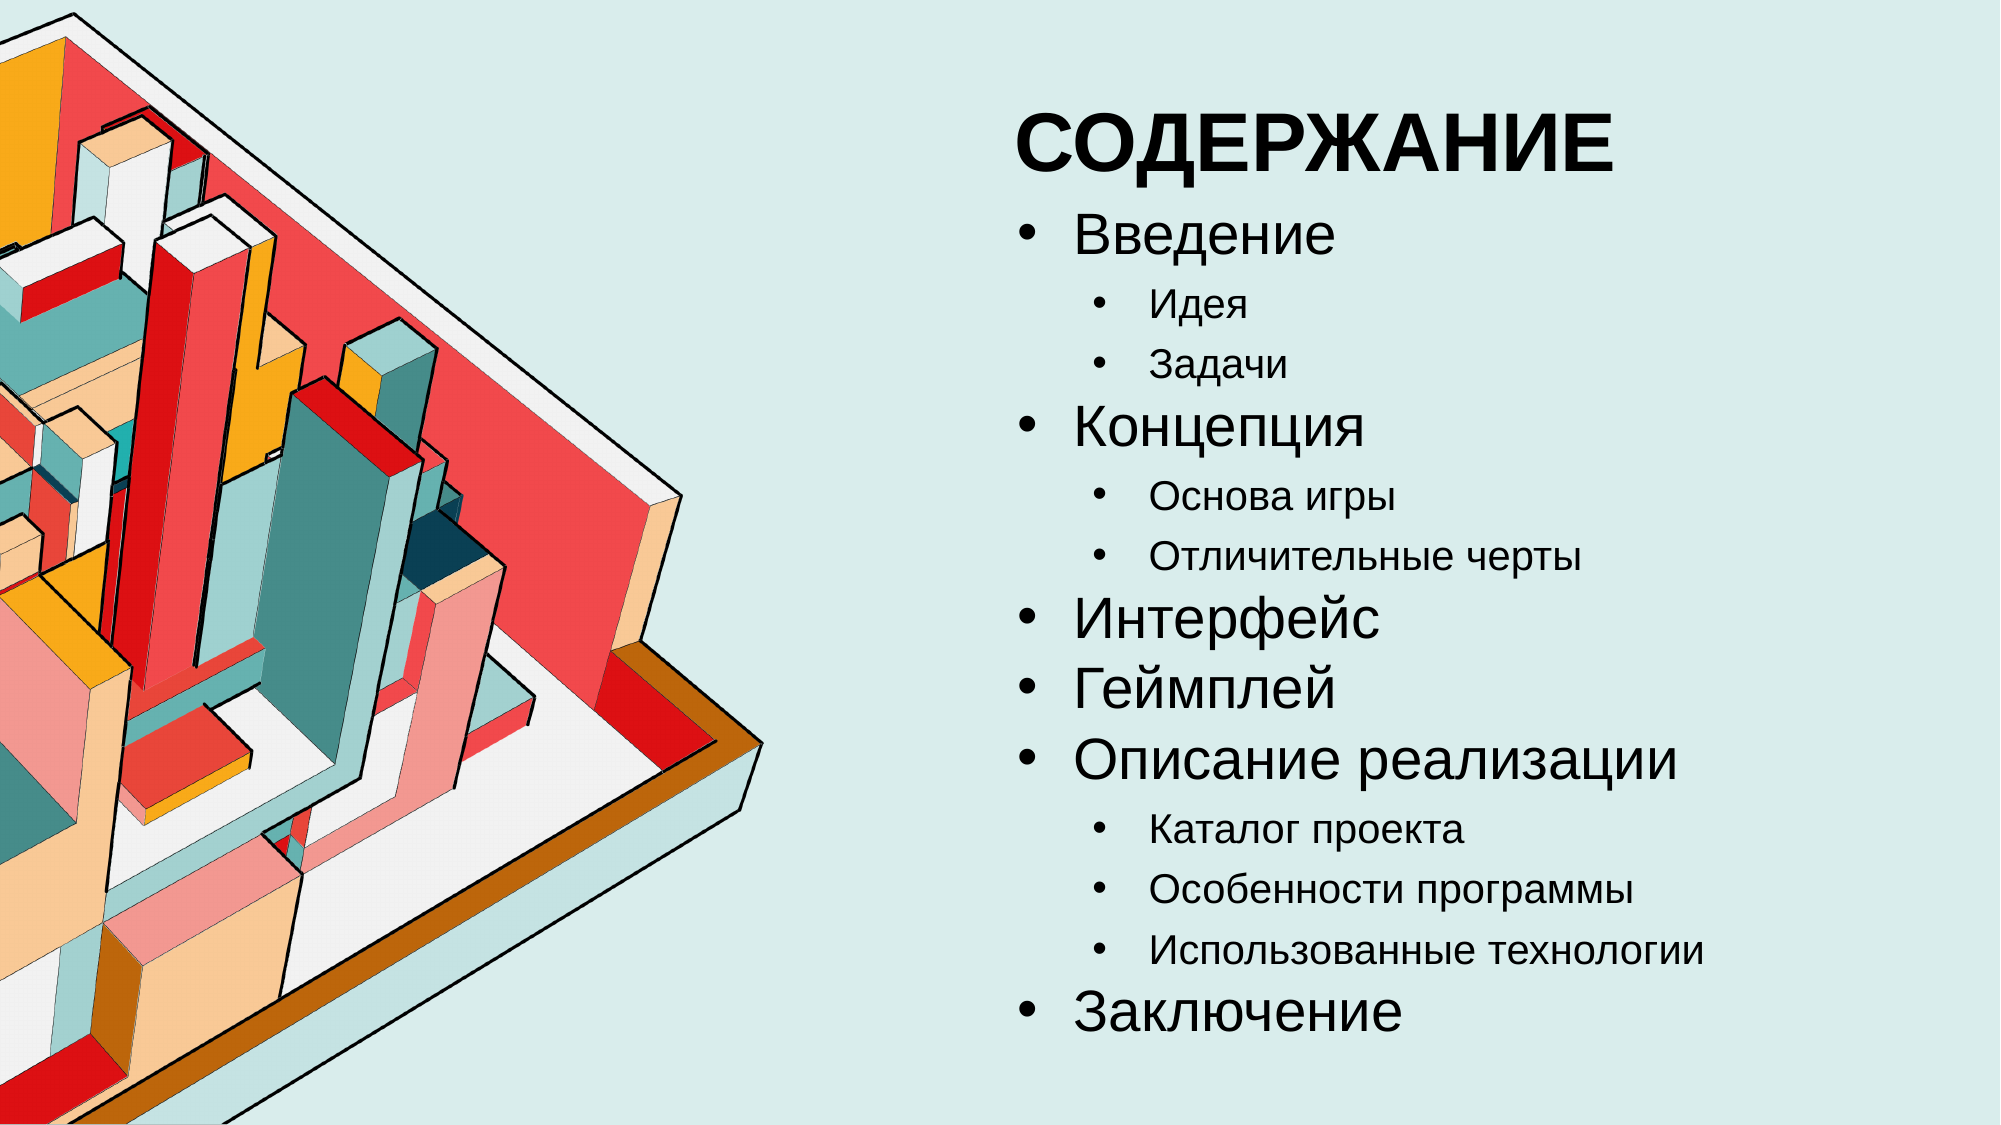

# СОДЕРЖАНИЕ
Введение
Идея
Задачи
Концепция
Основа игры
Отличительные черты
Интерфейс
Геймплей
Описание реализации
Каталог проекта
Особенности программы
Использованные технологии
Заключение